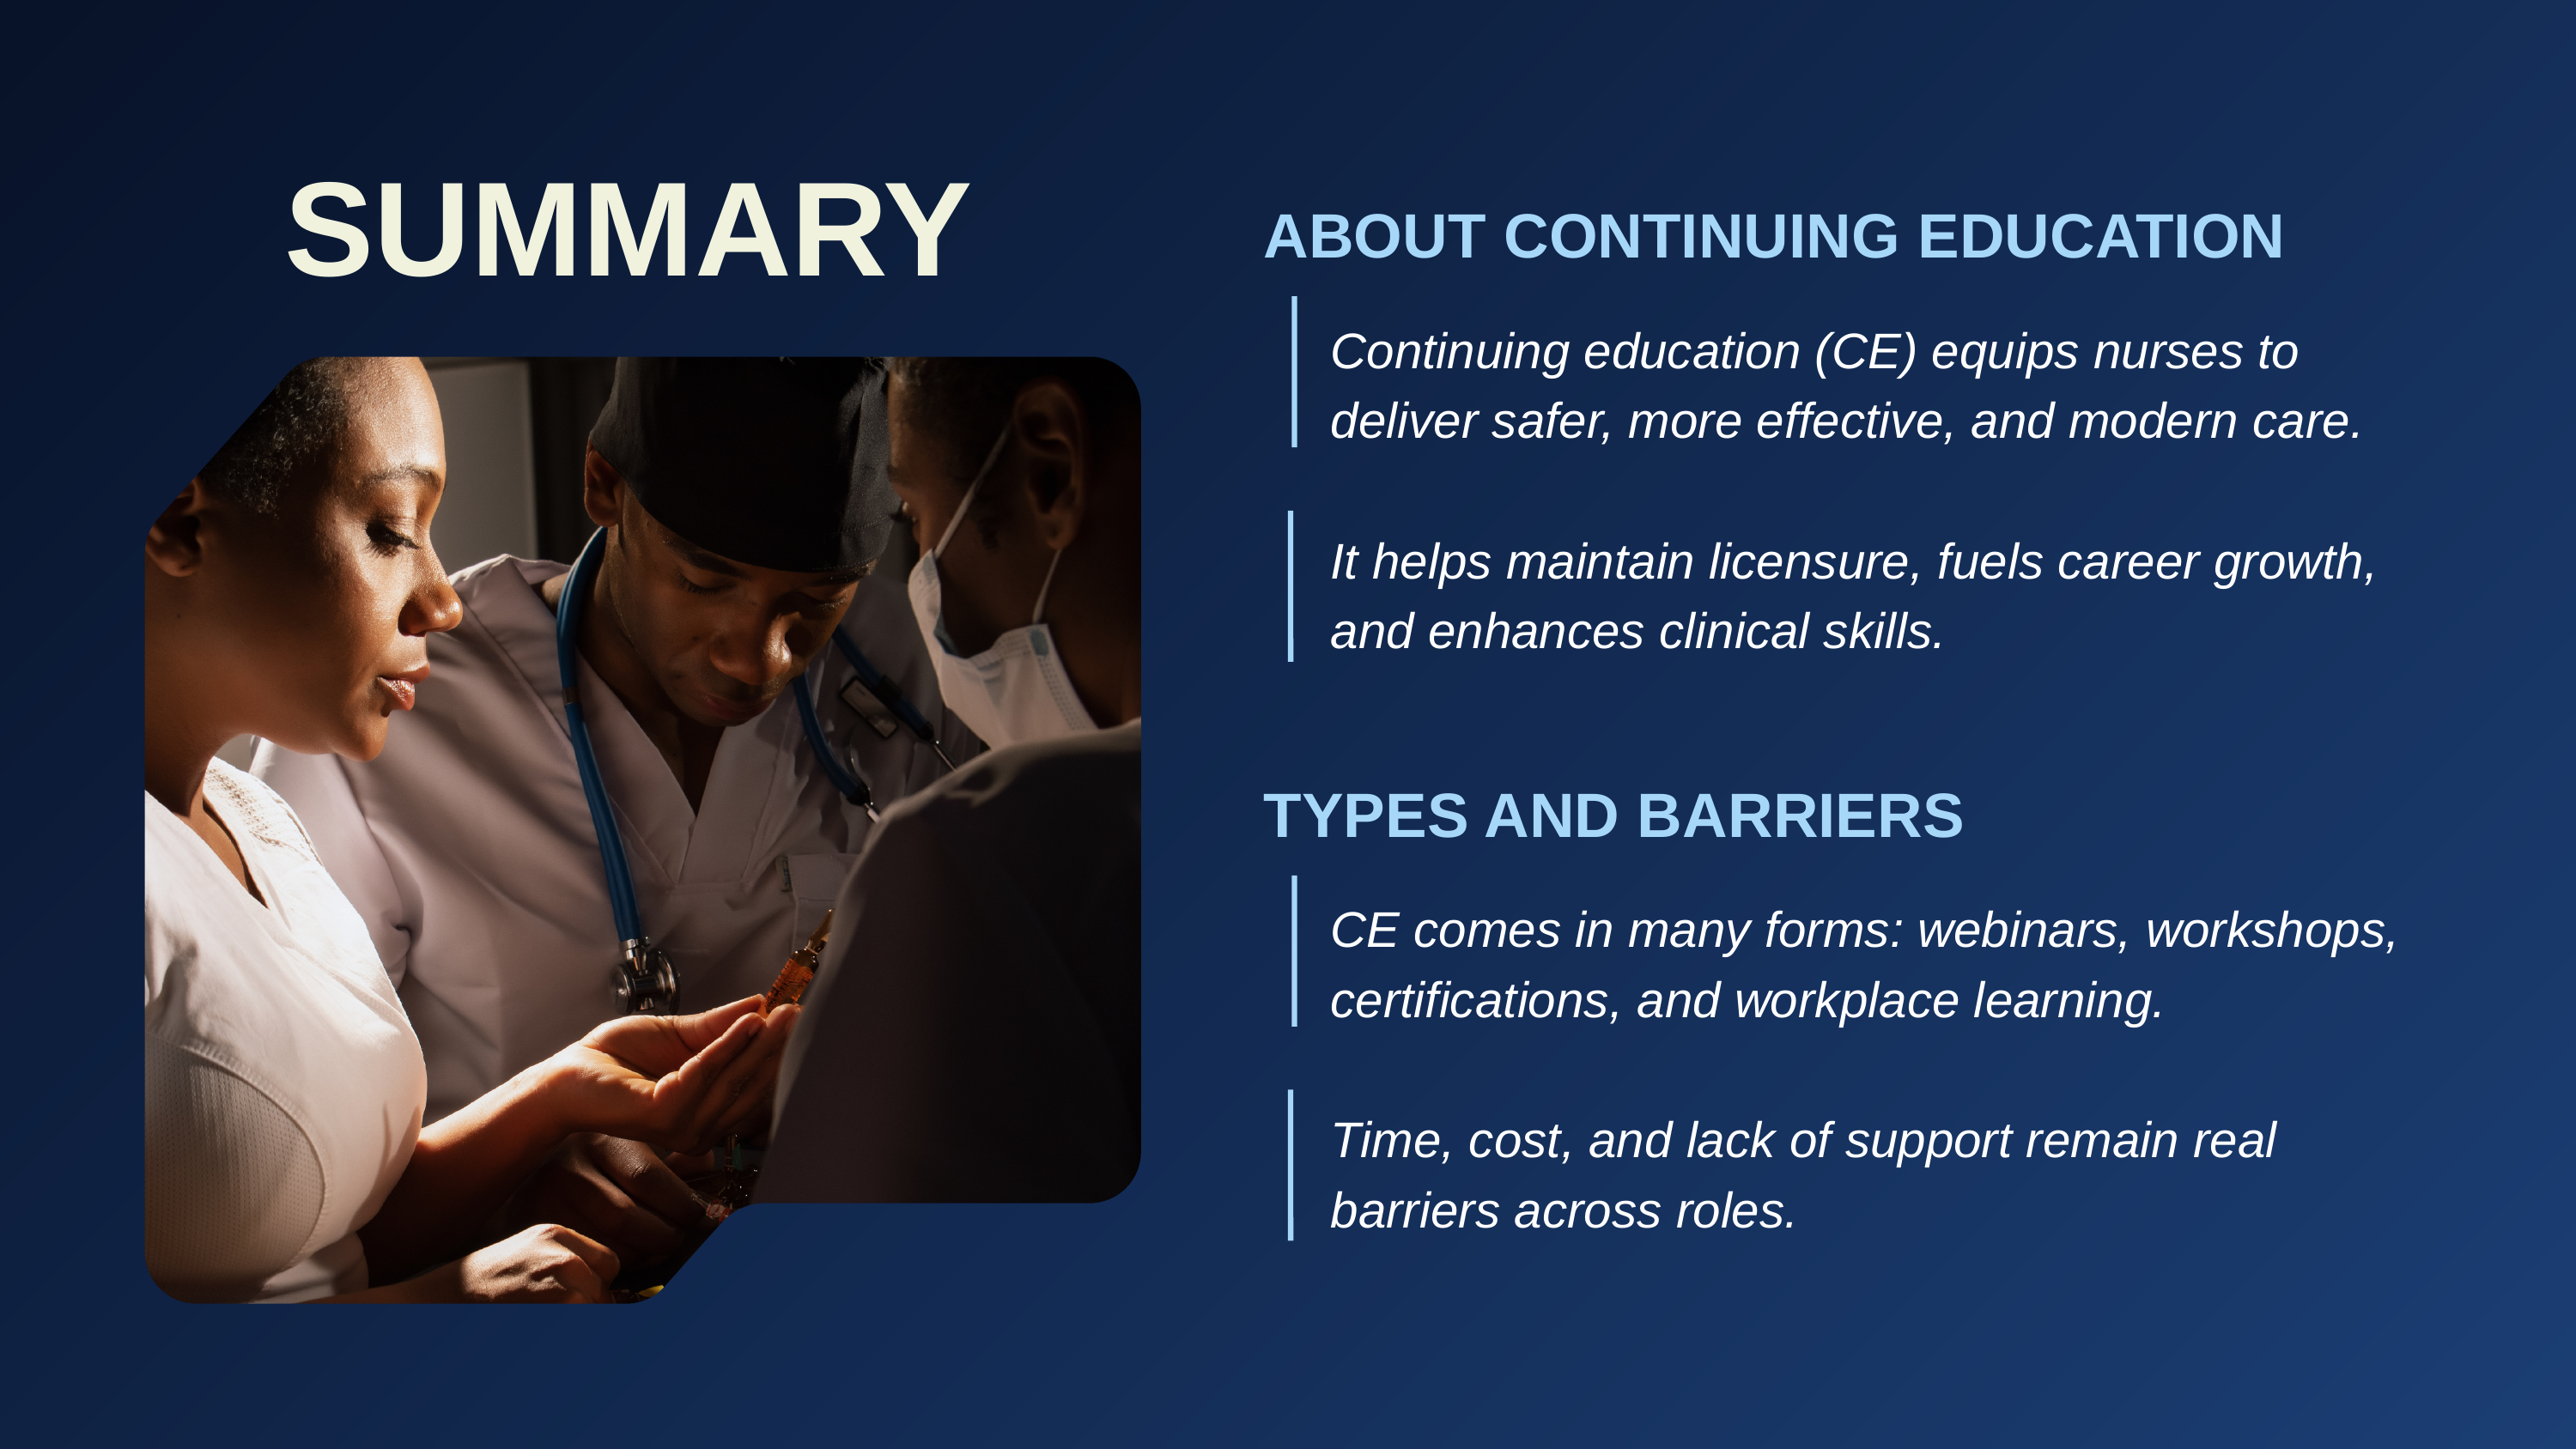

SUMMARY
ABOUT CONTINUING EDUCATION

Continuing education (CE) equips nurses to deliver safer, more effective, and modern care.

It helps maintain licensure, fuels career growth, and enhances clinical skills.

TYPES AND BARRIERS

CE comes in many forms: webinars, workshops, certifications, and workplace learning.

Time, cost, and lack of support remain real barriers across roles.